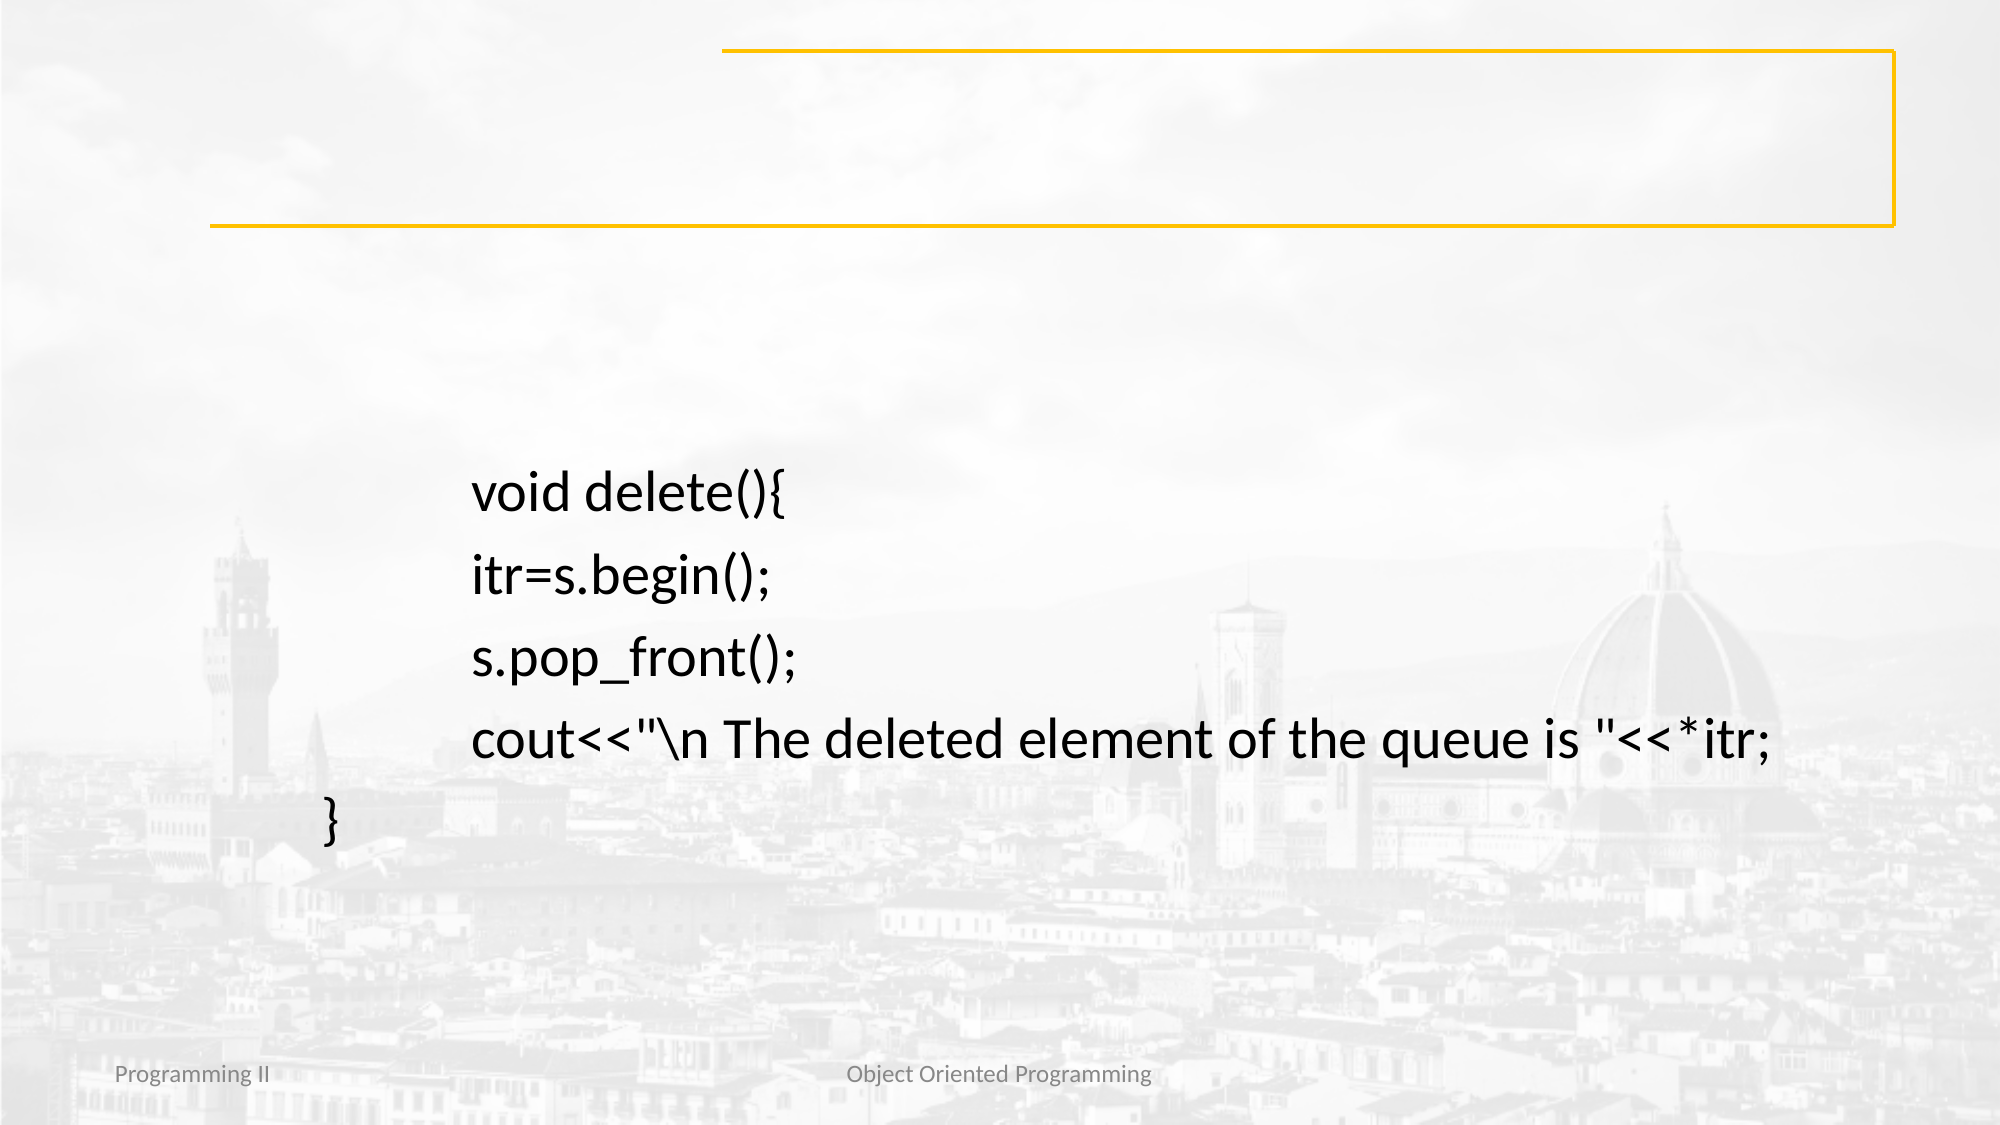

#
			void delete(){
			itr=s.begin();
			s.pop_front();
			cout<<"\n The deleted element of the queue is "<<*itr;
		}

Programming II
Object Oriented Programming